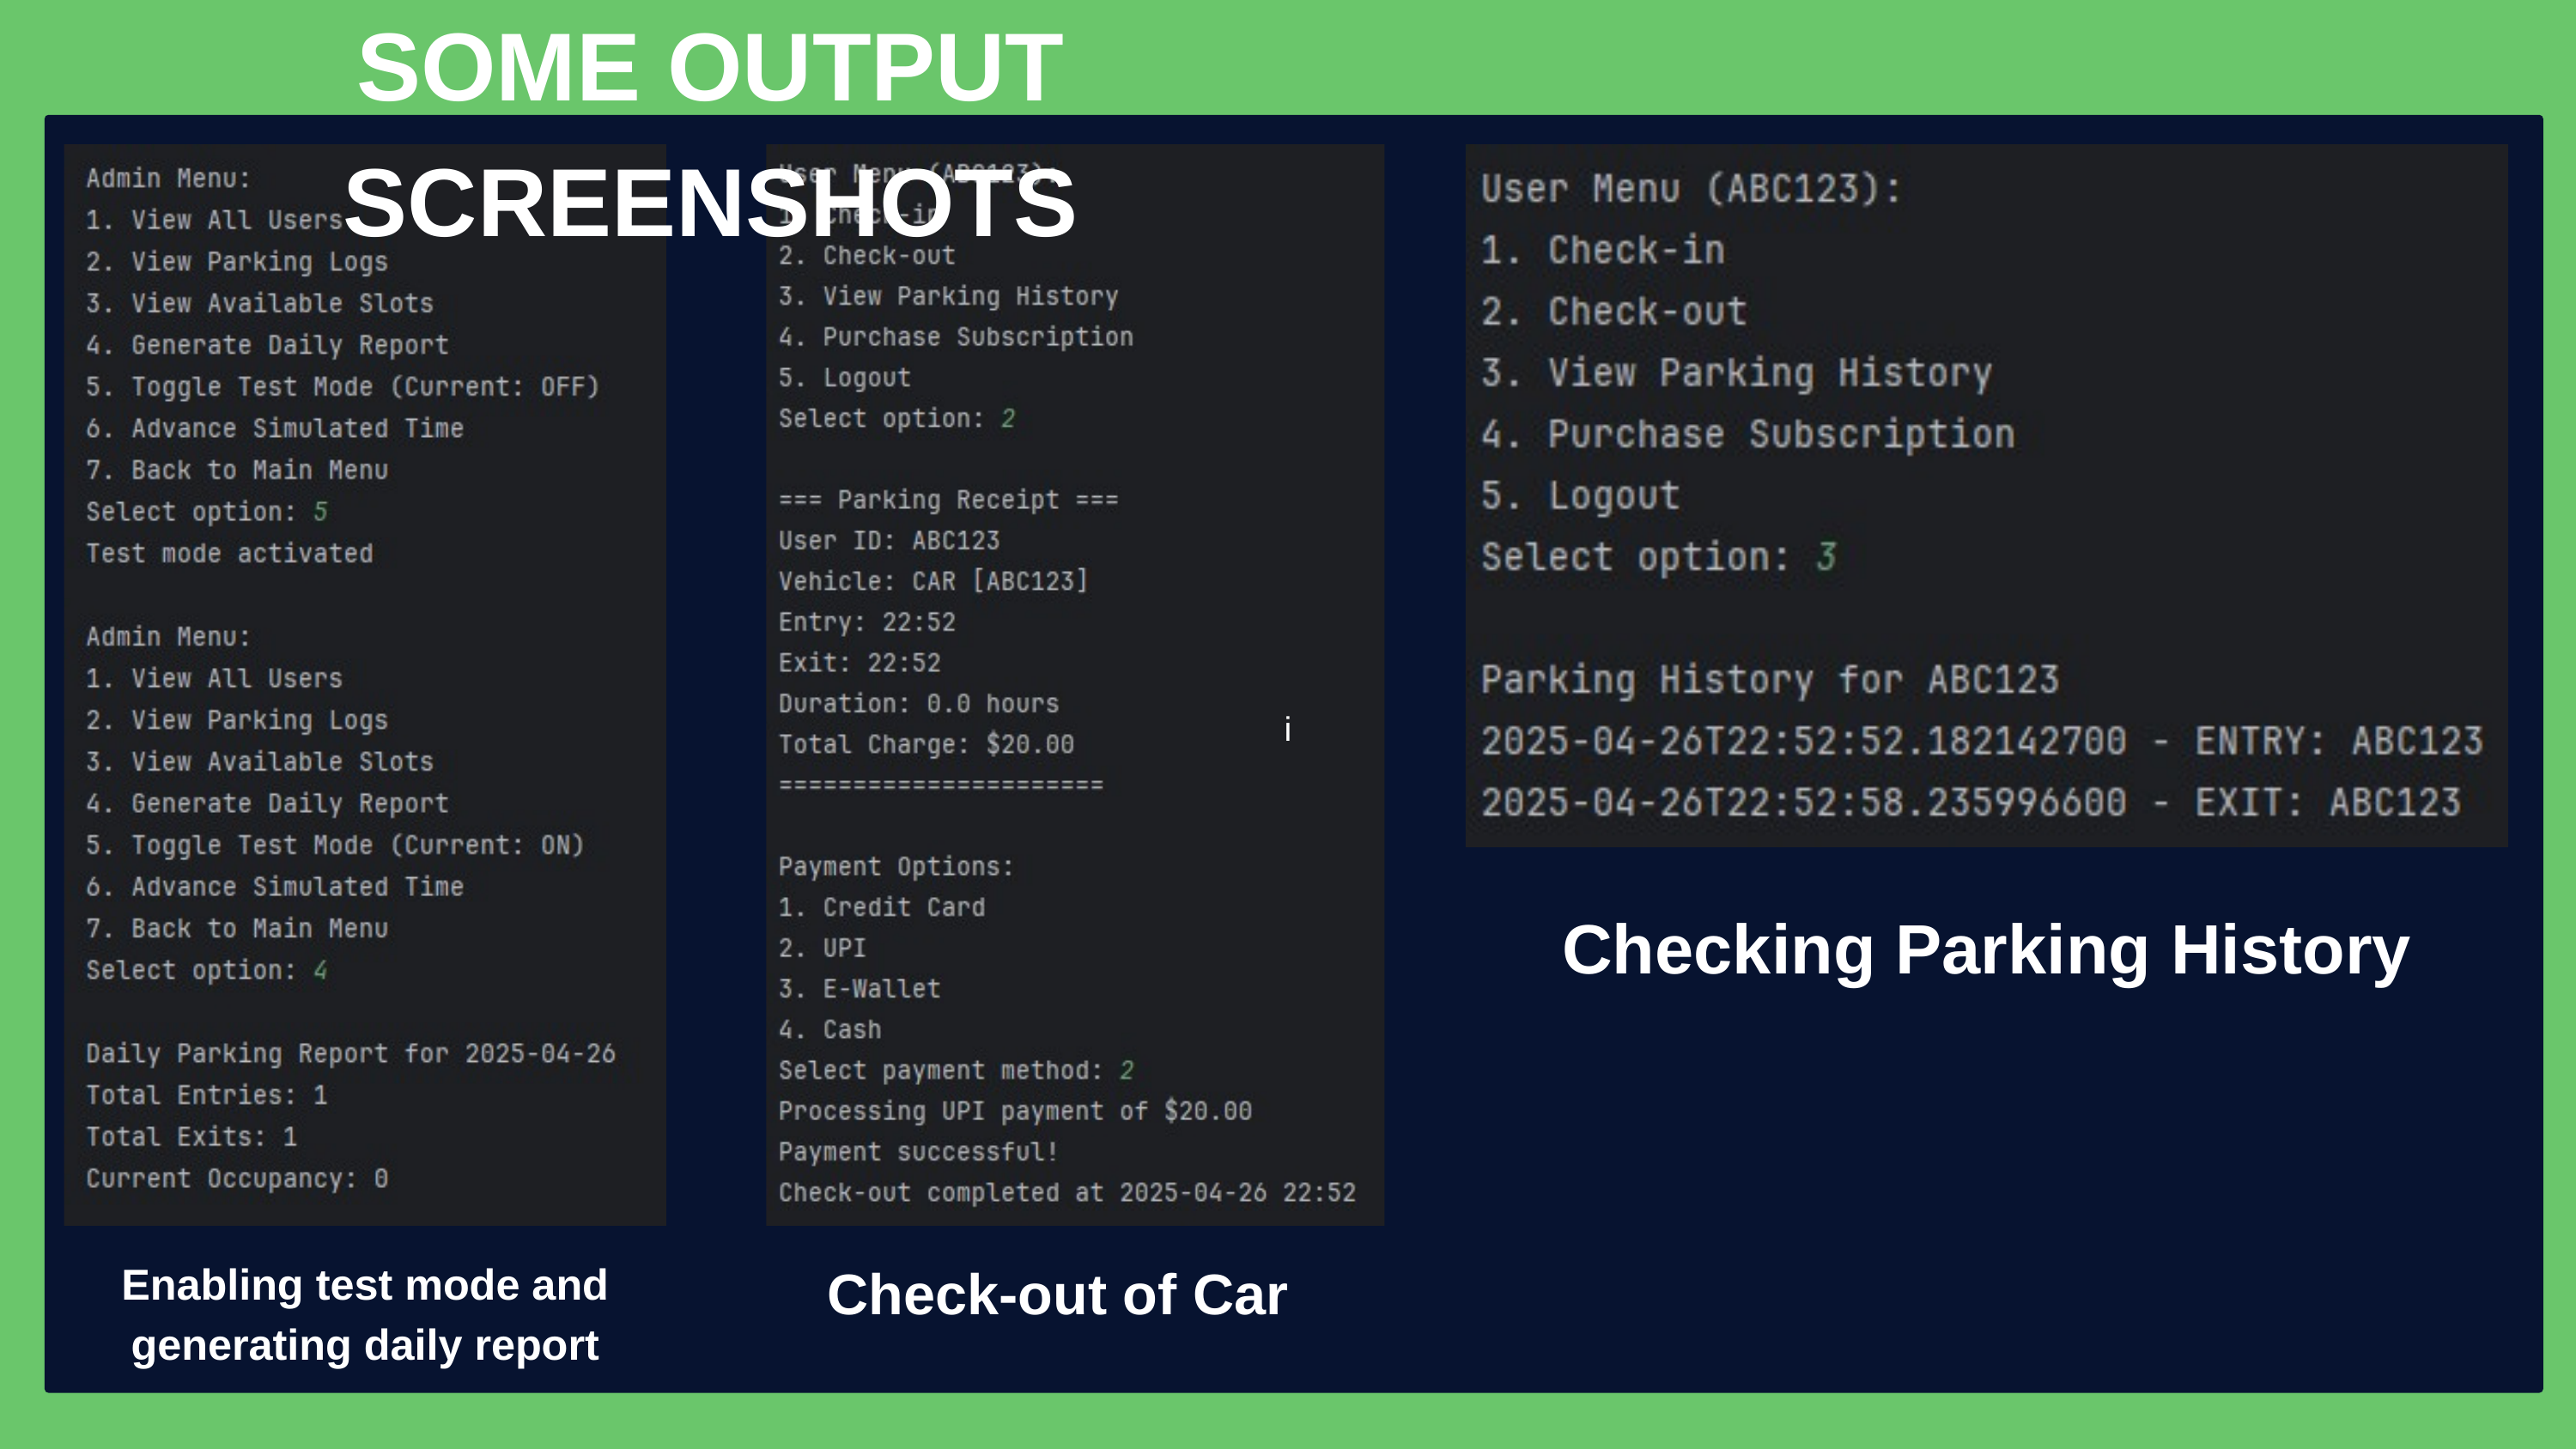

SOME OUTPUT SCREENSHOTS

i
Checking Parking History
Check-out of Car
Enabling test mode and generating daily report